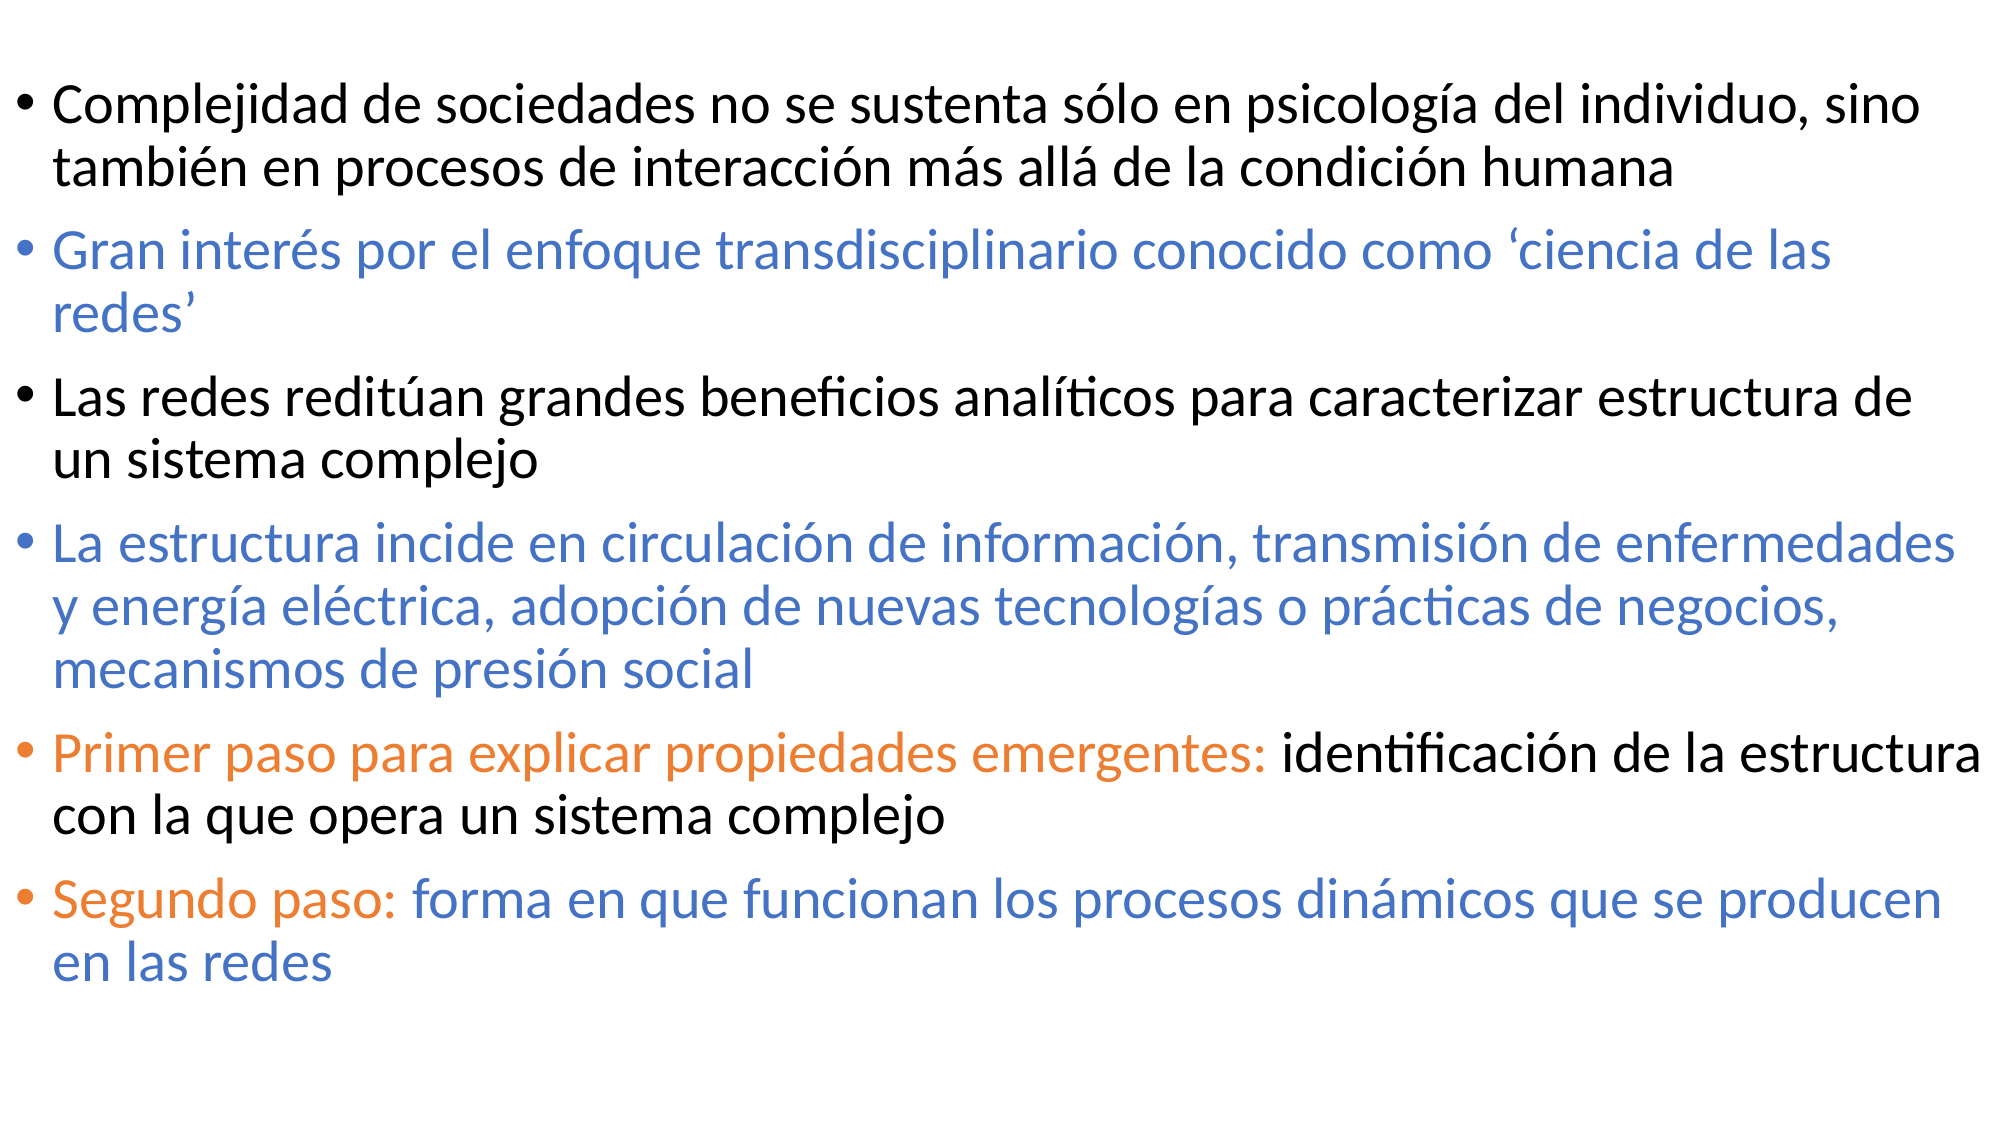

Complejidad de sociedades no se sustenta sólo en psicología del individuo, sino también en procesos de interacción más allá de la condición humana
Gran interés por el enfoque transdisciplinario conocido como ‘ciencia de las redes’
Las redes reditúan grandes beneficios analíticos para caracterizar estructura de un sistema complejo
La estructura incide en circulación de información, transmisión de enfermedades y energía eléctrica, adopción de nuevas tecnologías o prácticas de negocios, mecanismos de presión social
Primer paso para explicar propiedades emergentes: identificación de la estructura con la que opera un sistema complejo
Segundo paso: forma en que funcionan los procesos dinámicos que se producen en las redes